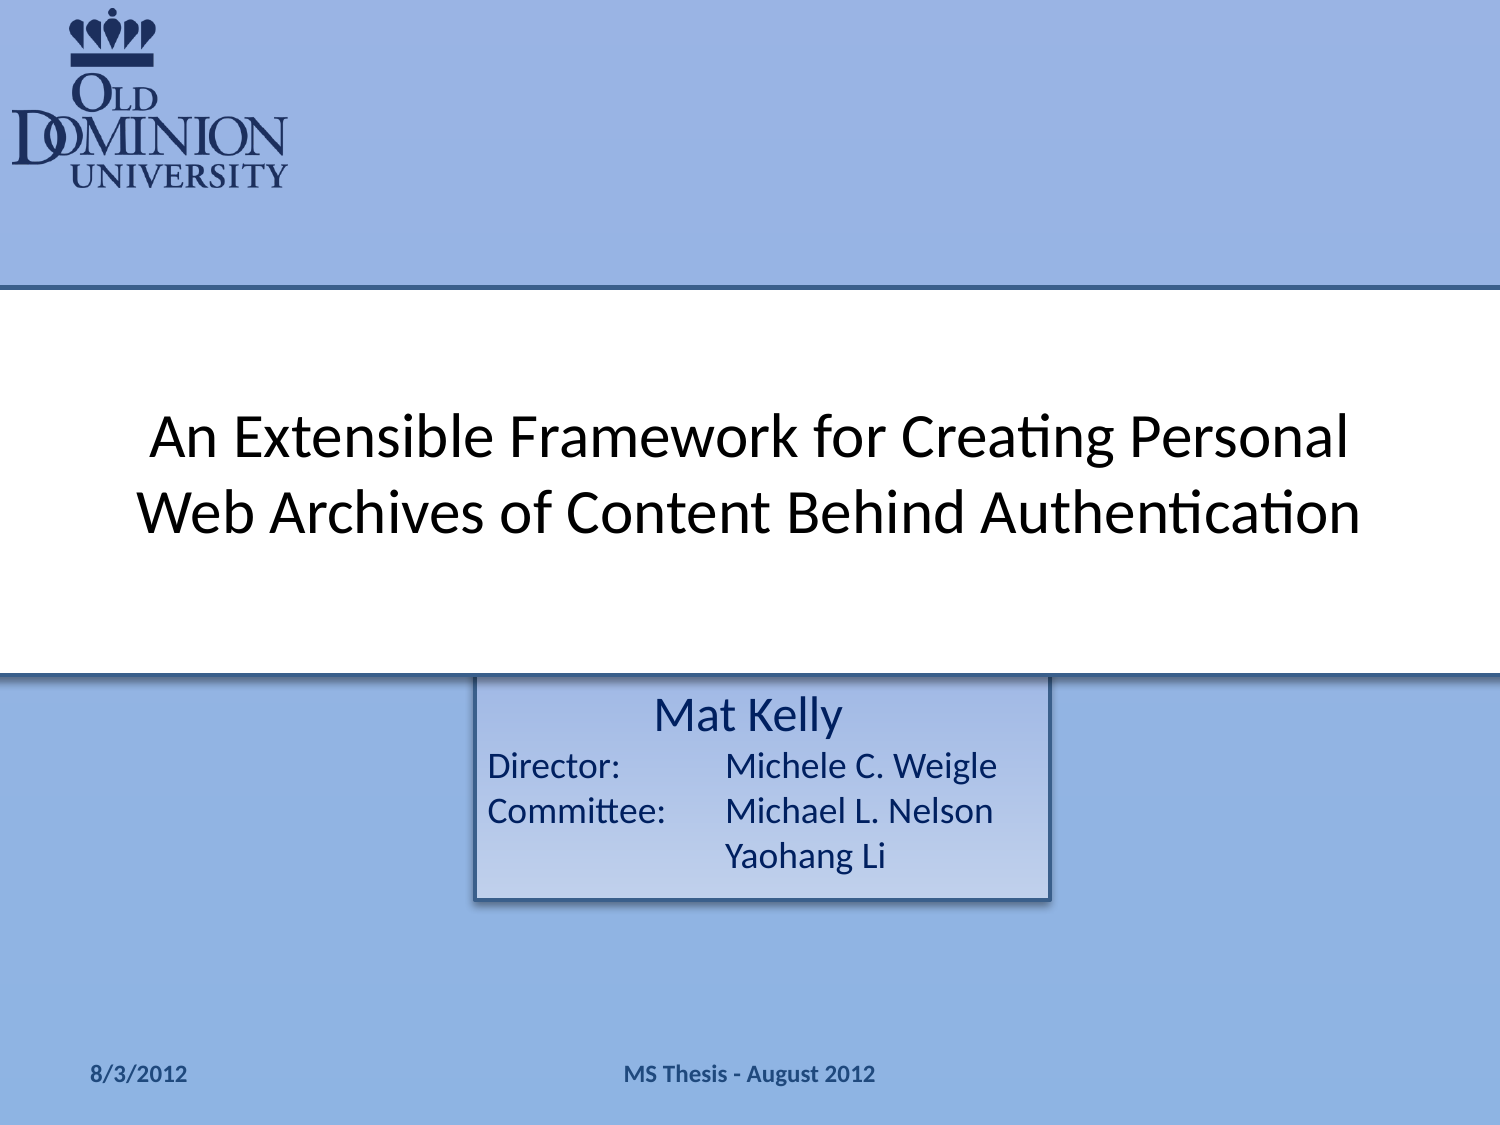

# An Extensible Framework for Creating Personal Web Archives of Content Behind Authentication

Mat Kelly
| Director: | Michele C. Weigle |
| --- | --- |
| Committee: | Michael L. Nelson |
|  | Yaohang Li |
8/3/2012
MS Thesis - August 2012